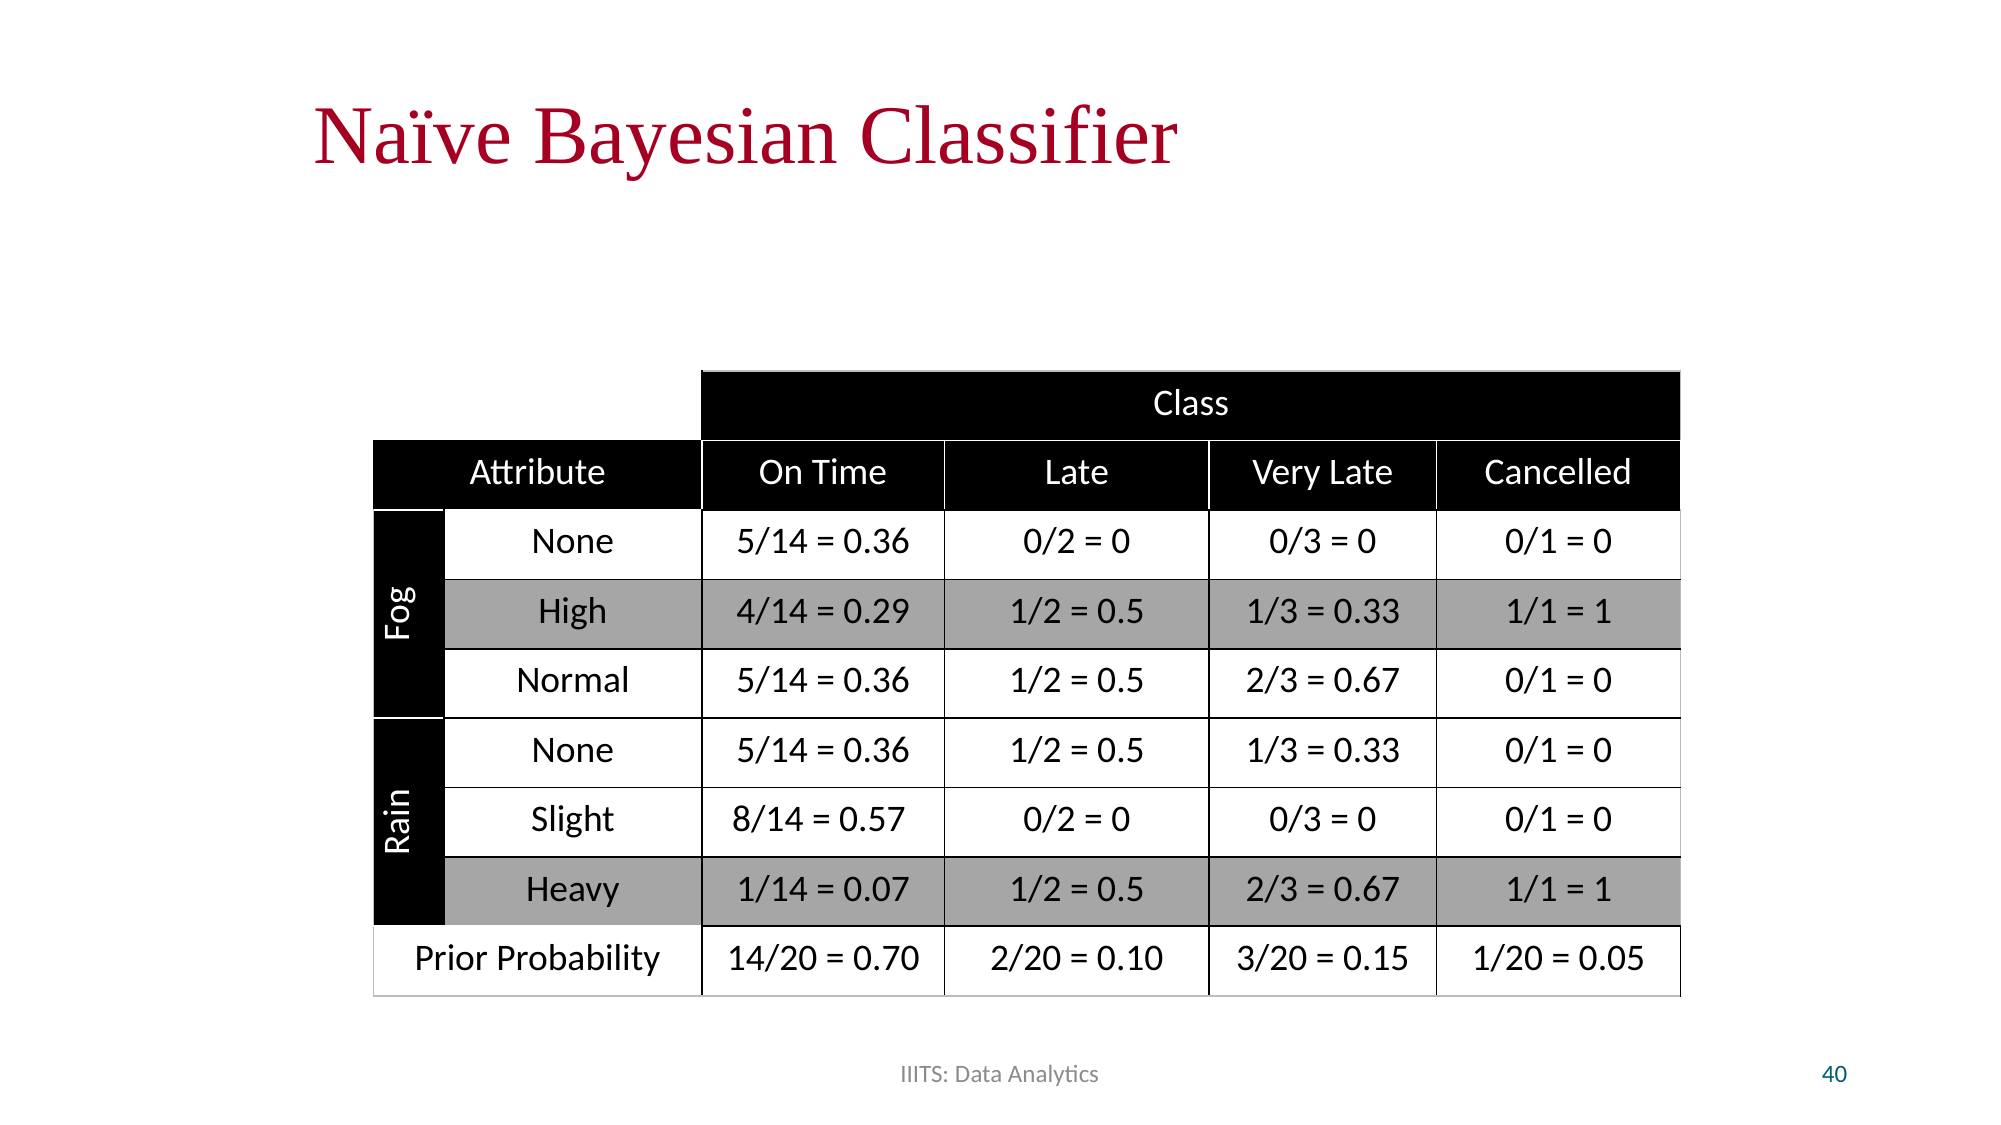

# Naïve Bayesian Classifier

|  |  | Class |  |  |  |
| --- | --- | --- | --- | --- | --- |
| Attribute |  | On Time | Late | Very Late | Cancelled |
| Fog | None | 5/14 = 0.36 | 0/2 = 0 | 0/3 = 0 | 0/1 = 0 |
|  | High | 4/14 = 0.29 | 1/2 = 0.5 | 1/3 = 0.33 | 1/1 = 1 |
|  | Normal | 5/14 = 0.36 | 1/2 = 0.5 | 2/3 = 0.67 | 0/1 = 0 |
| Rain | None | 5/14 = 0.36 | 1/2 = 0.5 | 1/3 = 0.33 | 0/1 = 0 |
|  | Slight | 8/14 = 0.57 | 0/2 = 0 | 0/3 = 0 | 0/1 = 0 |
|  | Heavy | 1/14 = 0.07 | 1/2 = 0.5 | 2/3 = 0.67 | 1/1 = 1 |
| Prior Probability |  | 14/20 = 0.70 | 2/20 = 0.10 | 3/20 = 0.15 | 1/20 = 0.05 |
IIITS: Data Analytics
40